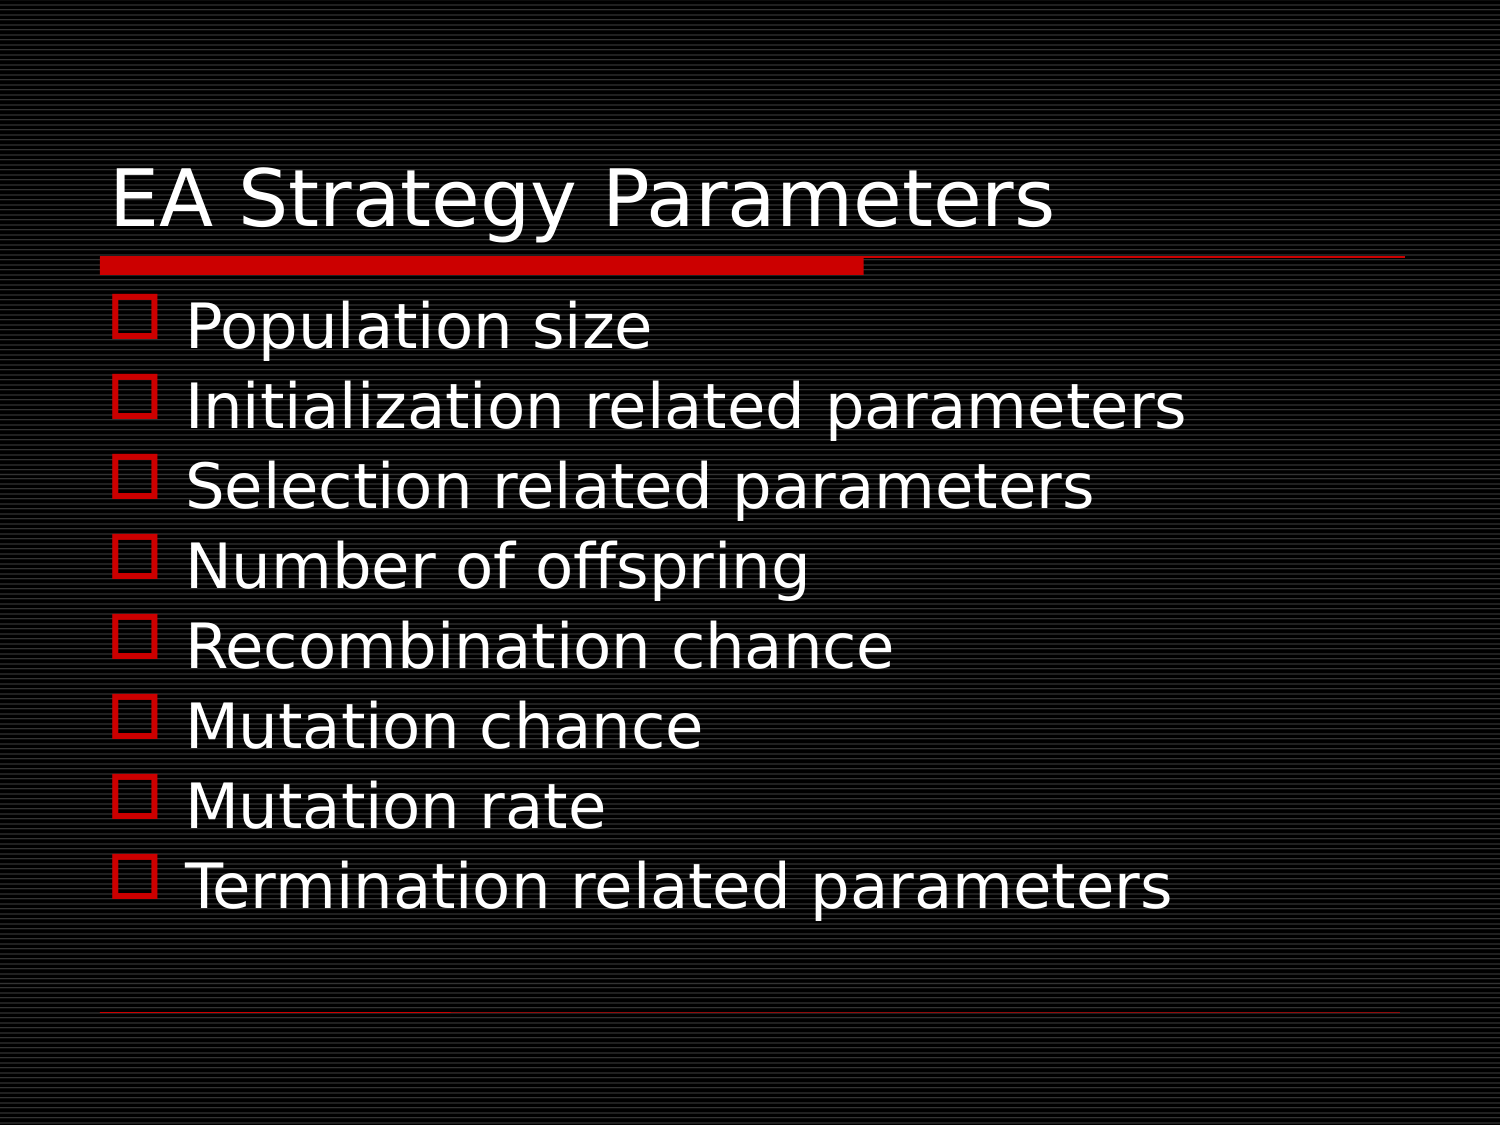

# EA Strategy Parameters
Population size
Initialization related parameters
Selection related parameters
Number of offspring
Recombination chance
Mutation chance
Mutation rate
Termination related parameters